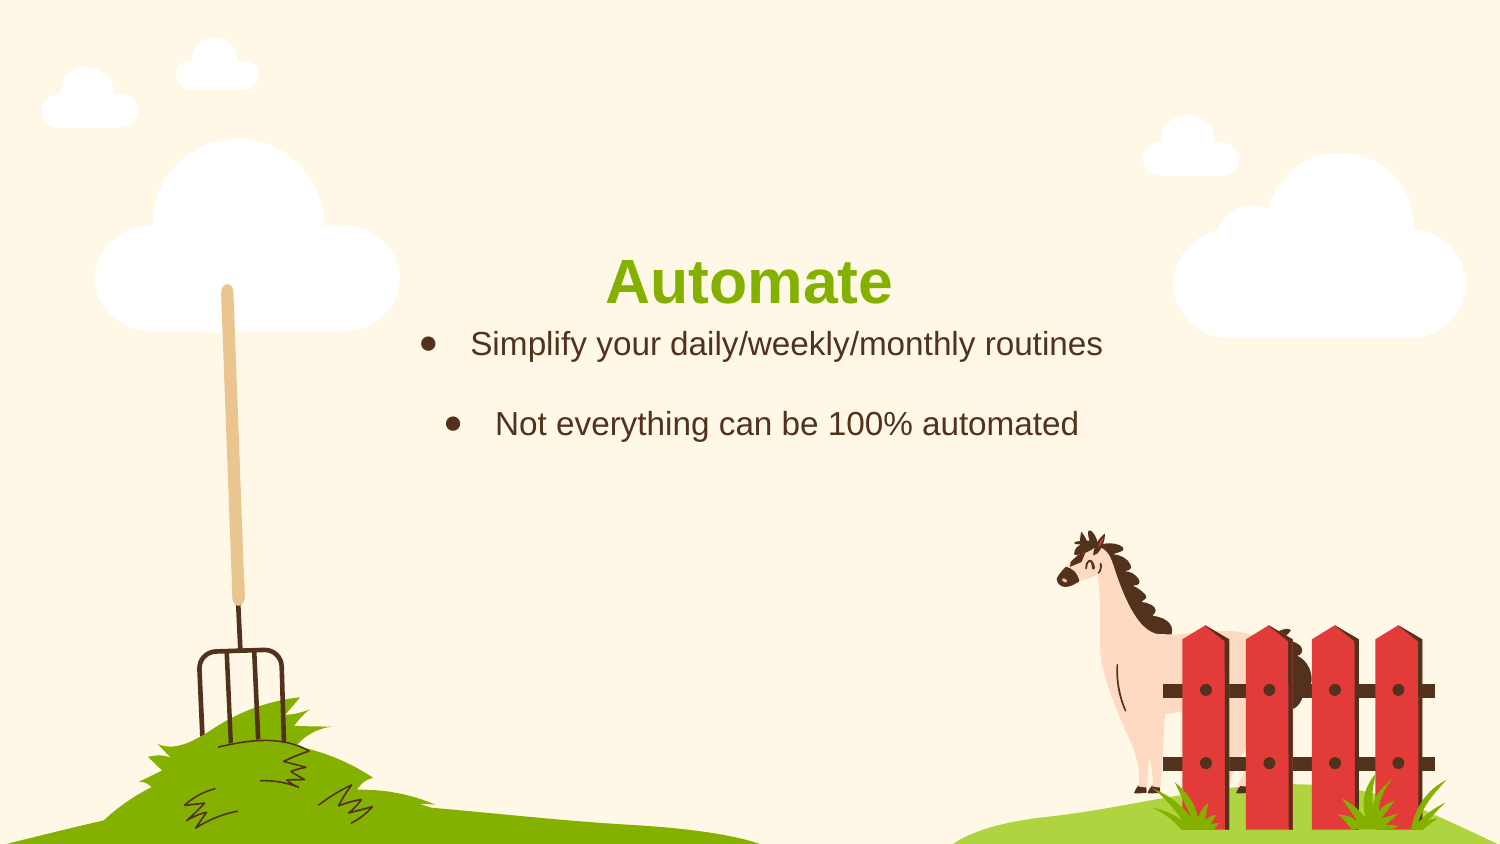

# Automate

Simplify your daily/weekly/monthly routines
Not everything can be 100% automated